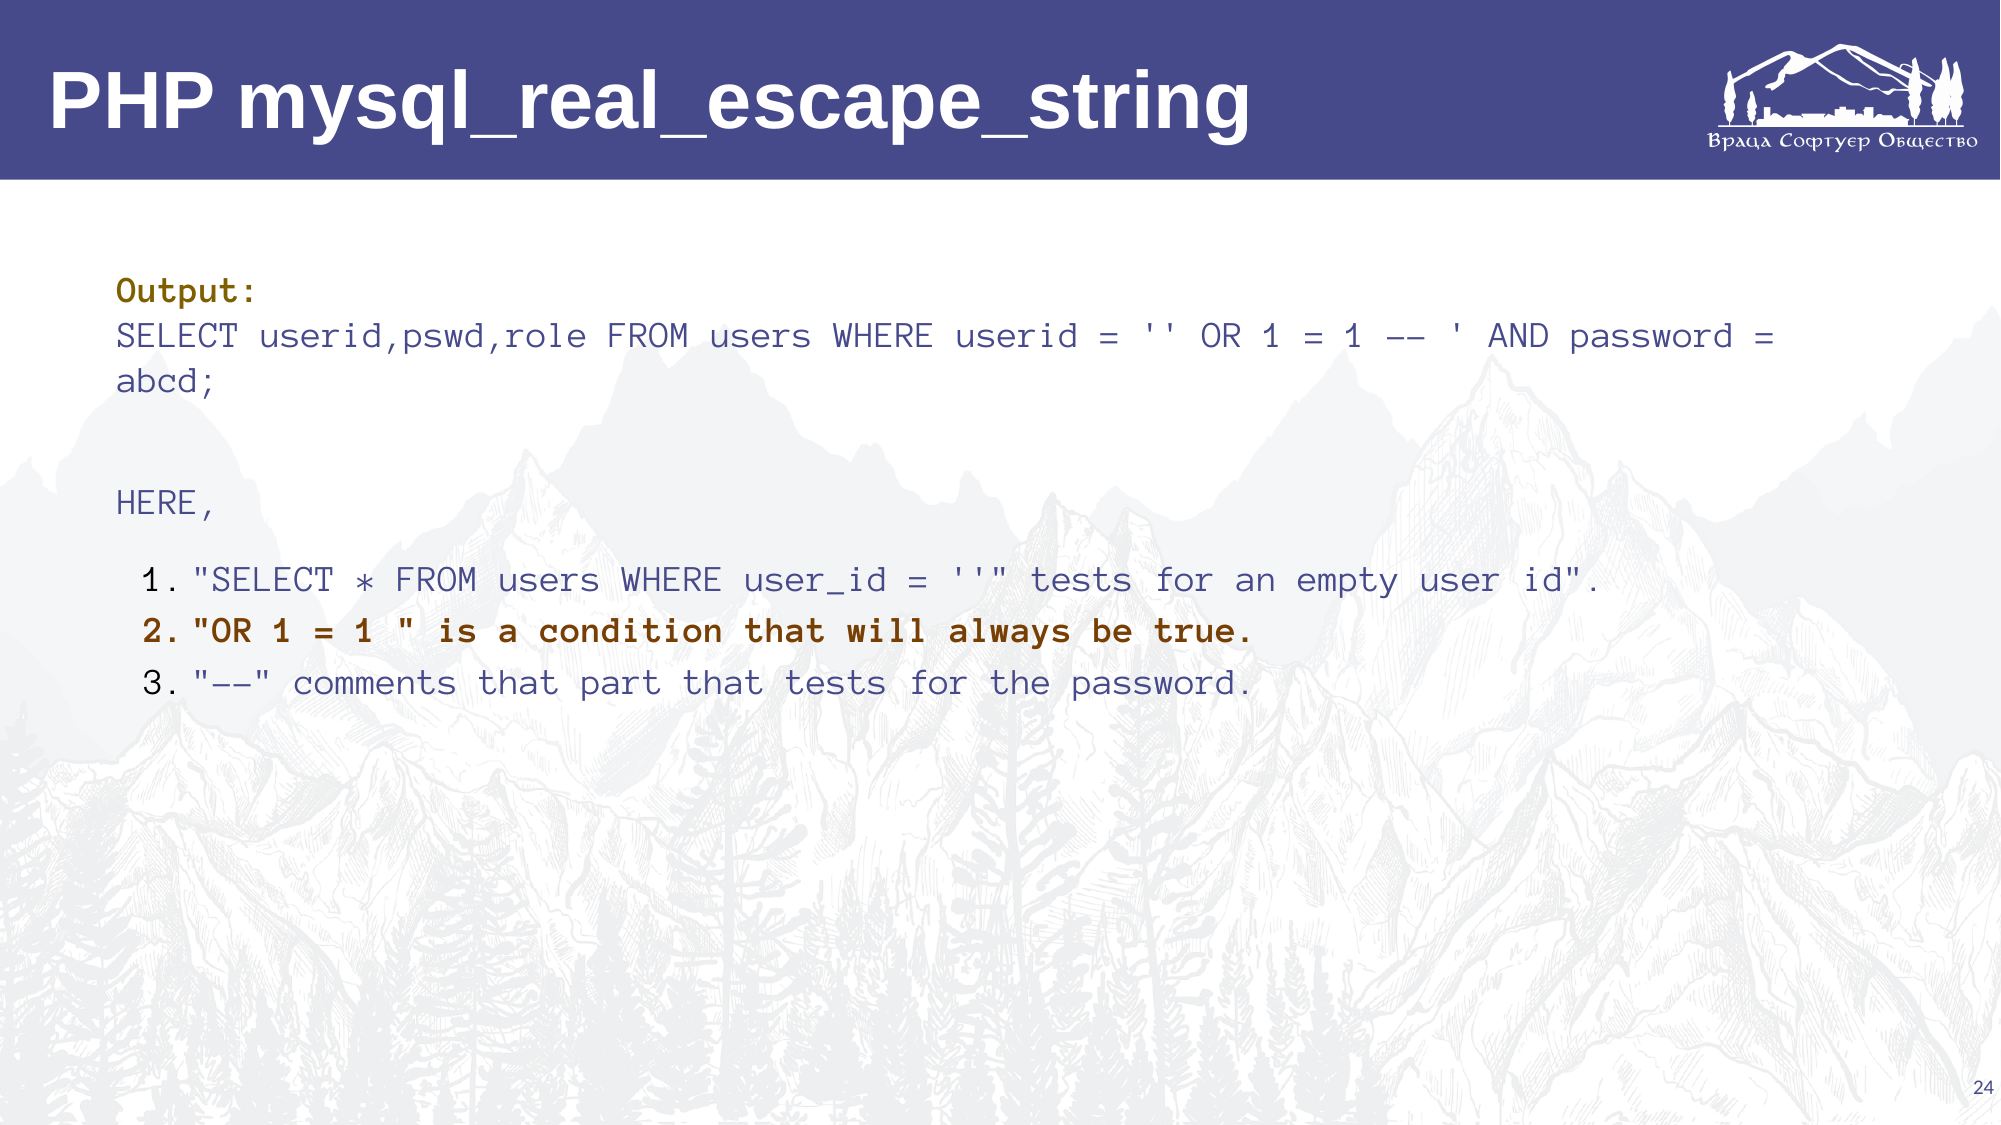

# PHP mysql_real_escape_string

Output:
SELECT userid,pswd,role FROM users WHERE userid = '' OR 1 = 1 -- ' AND password = abcd;

HERE,
"SELECT * FROM users WHERE user_id = ''" tests for an empty user id".
"OR 1 = 1 " is a condition that will always be true.
"--" comments that part that tests for the password.

24